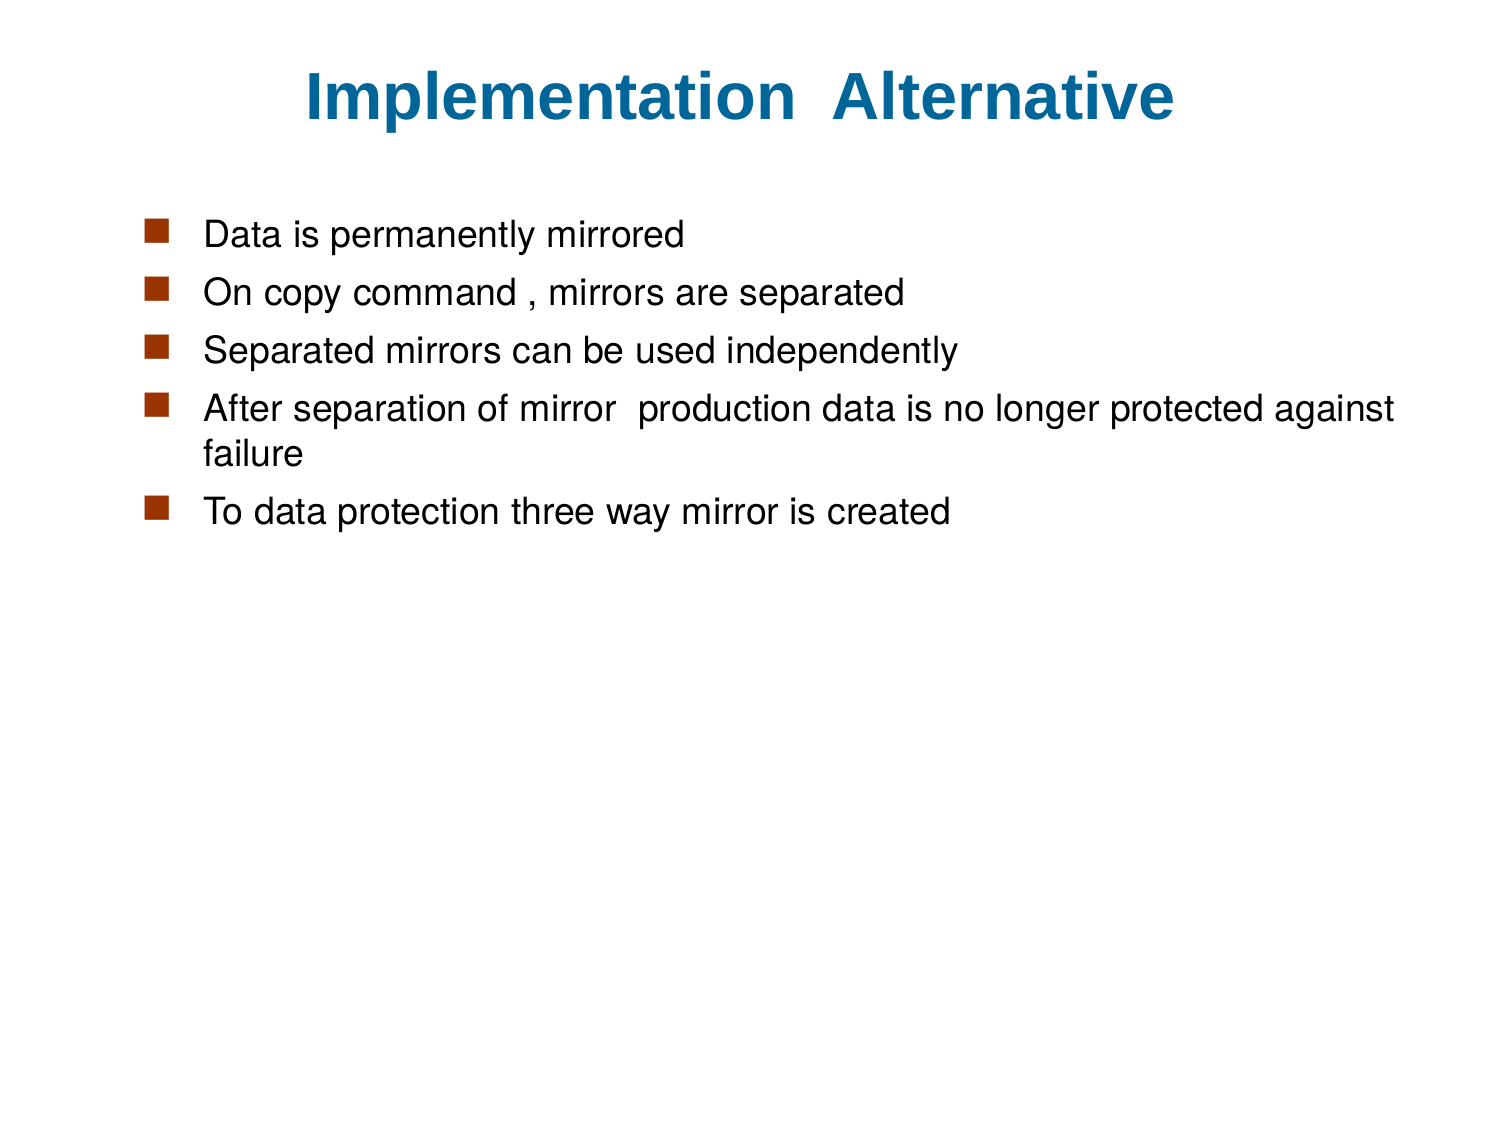

# Implementation  Alternative
Data is permanently mirrored
On copy command , mirrors are separated
Separated mirrors can be used independently
After separation of mirror  production data is no longer protected against failure
To data protection three way mirror is created